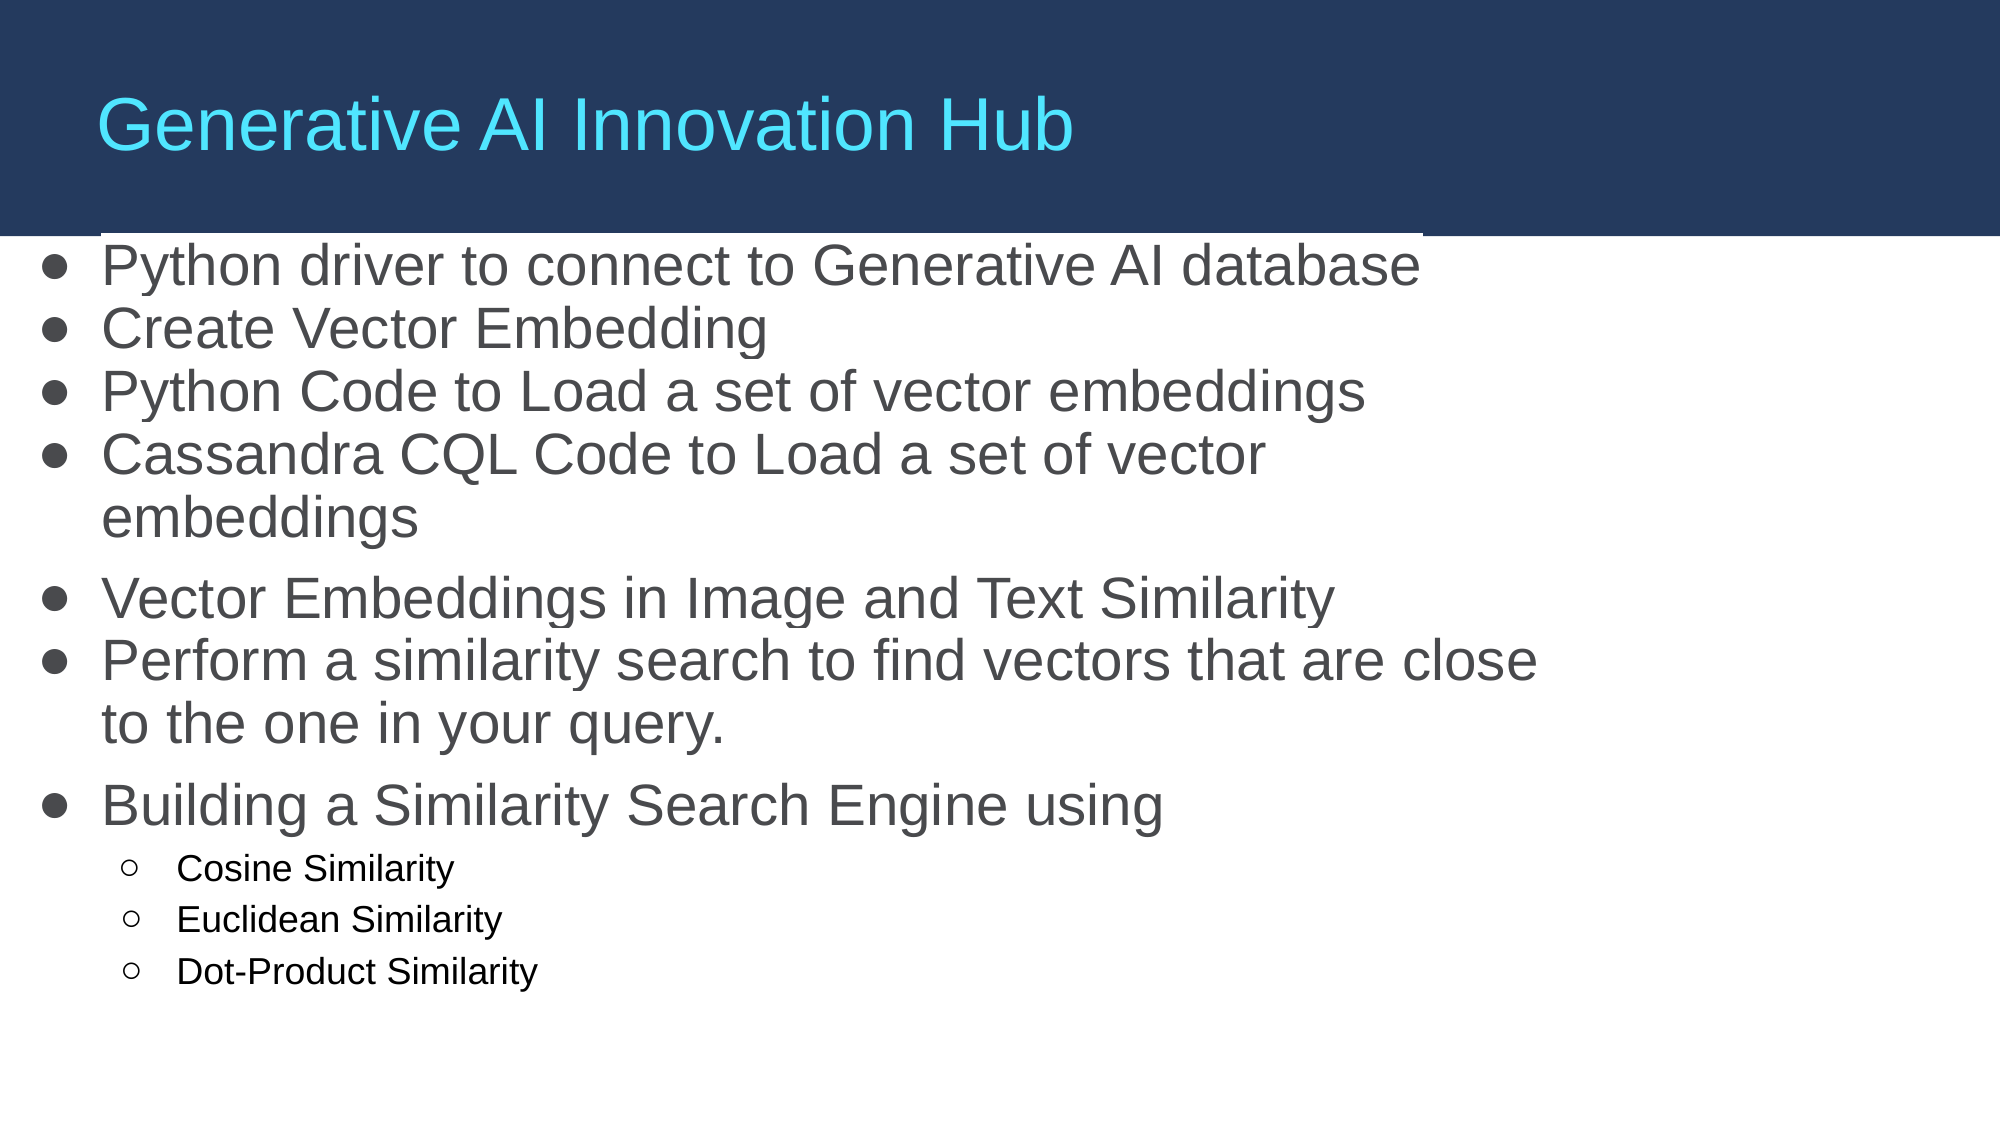

# Generative AI Innovation Hub
Python driver to connect to Generative AI database
Create Vector Embedding
Python Code to Load a set of vector embeddings
Cassandra CQL Code to Load a set of vector embeddings
Vector Embeddings in Image and Text Similarity
Perform a similarity search to find vectors that are close to the one in your query.
Building a Similarity Search Engine using
Cosine Similarity
Euclidean Similarity
Dot-Product Similarity